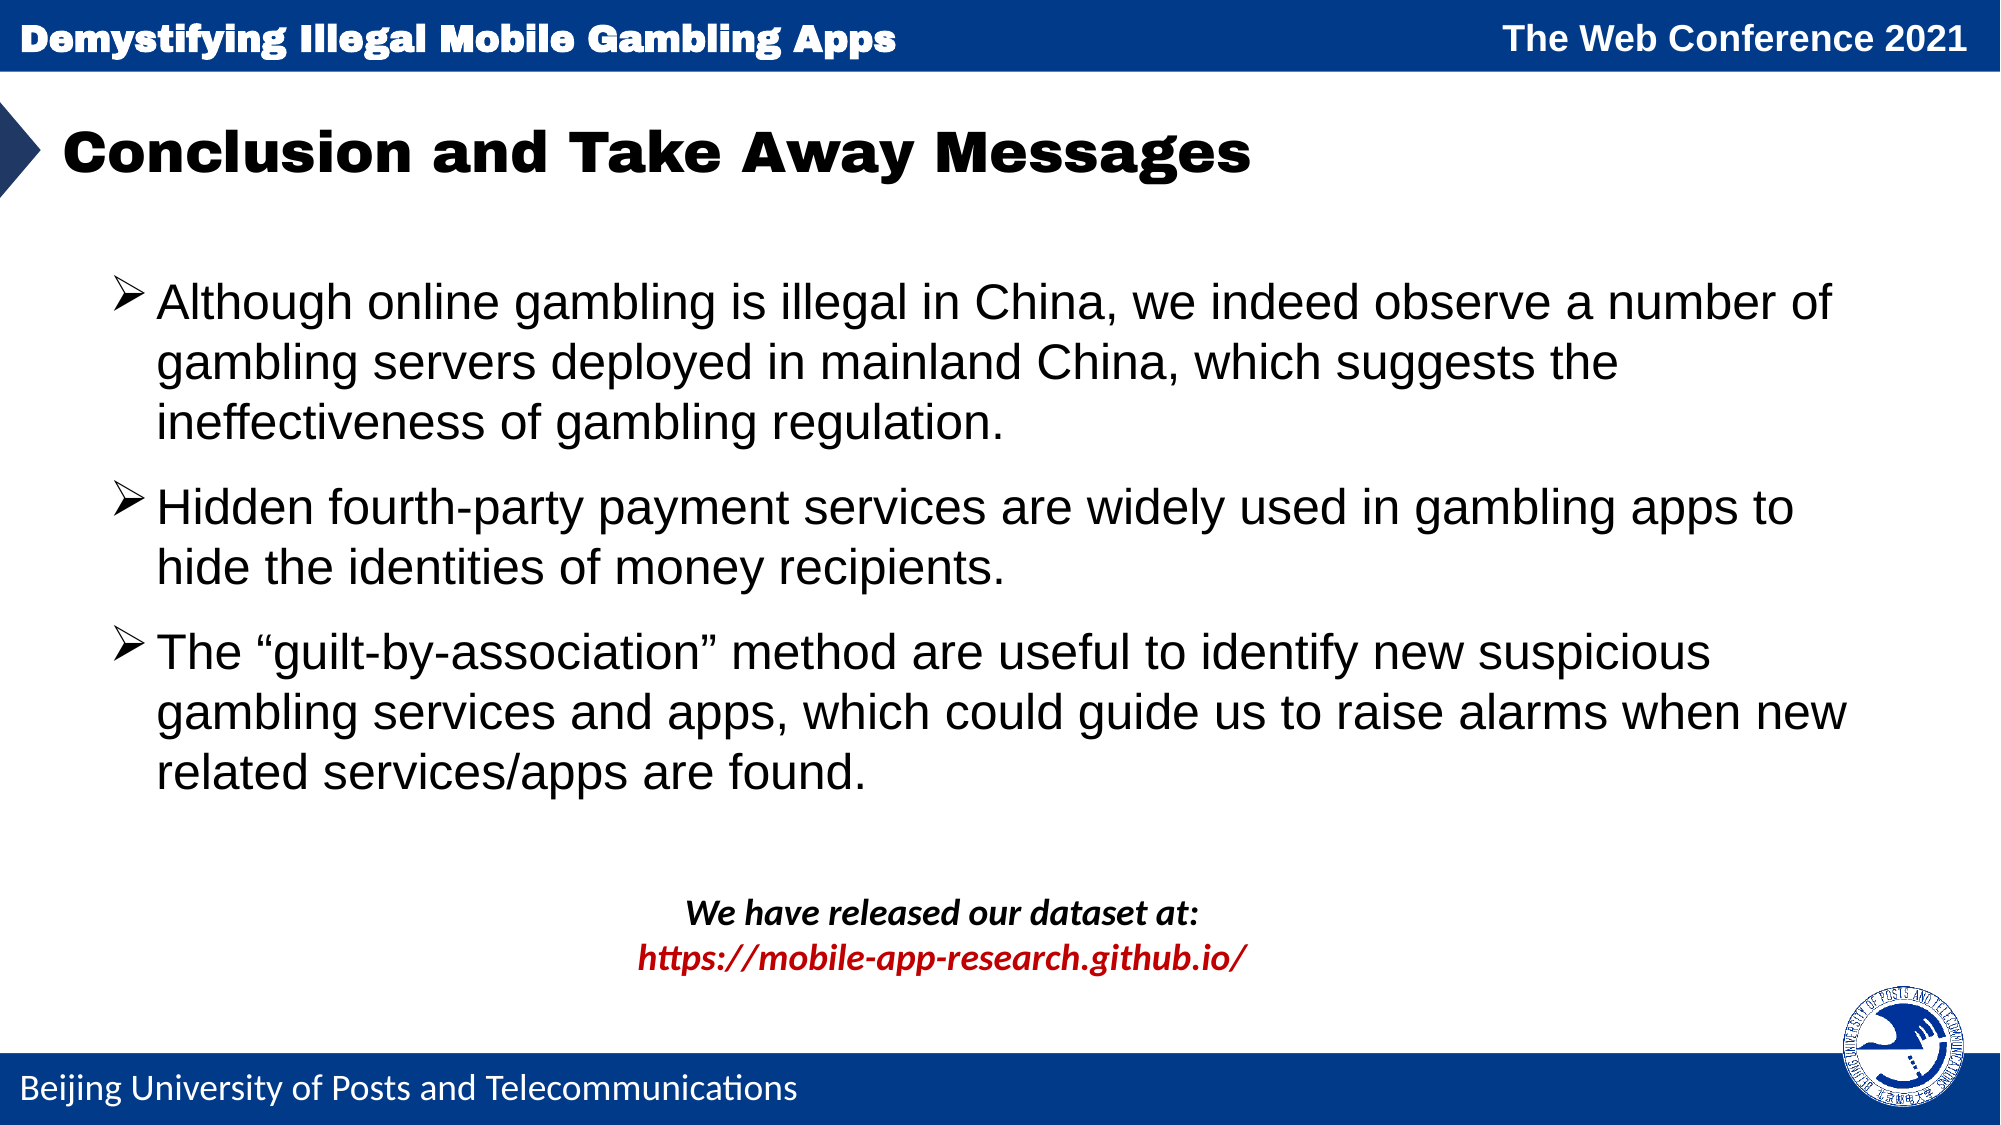

Conclusion and Take Away Messages

Although online gambling is illegal in China, we indeed observe a number of gambling servers deployed in mainland China, which suggests the ineffectiveness of gambling regulation.
Hidden fourth-party payment services are widely used in gambling apps to hide the identities of money recipients.
The “guilt-by-association” method are useful to identify new suspicious gambling services and apps, which could guide us to raise alarms when new related services/apps are found.
We have released our dataset at:
https://mobile-app-research.github.io/